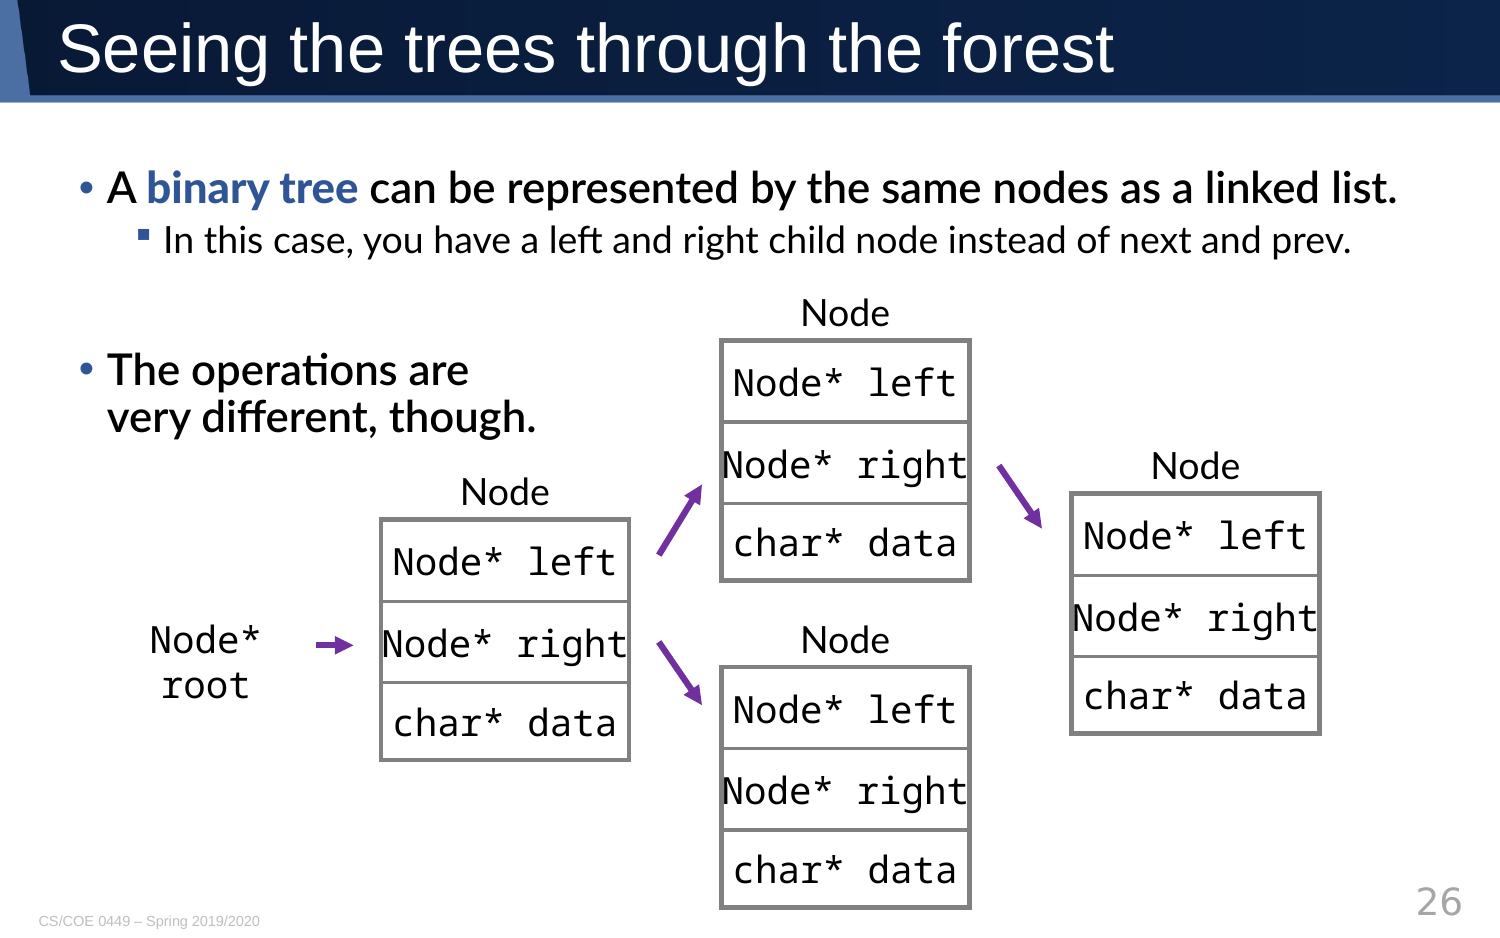

# Seeing the trees through the forest
A binary tree can be represented by the same nodes as a linked list.
In this case, you have a left and right child node instead of next and prev.

The operations are
very different, though.
Node

Node* left
Node* right
char* data
Node

Node* left
Node* right
char* data
Node

Node* left
Node* right
char* data
Node

Node* left
Node* right
char* data
Node* root
26
CS/COE 0449 – Spring 2019/2020